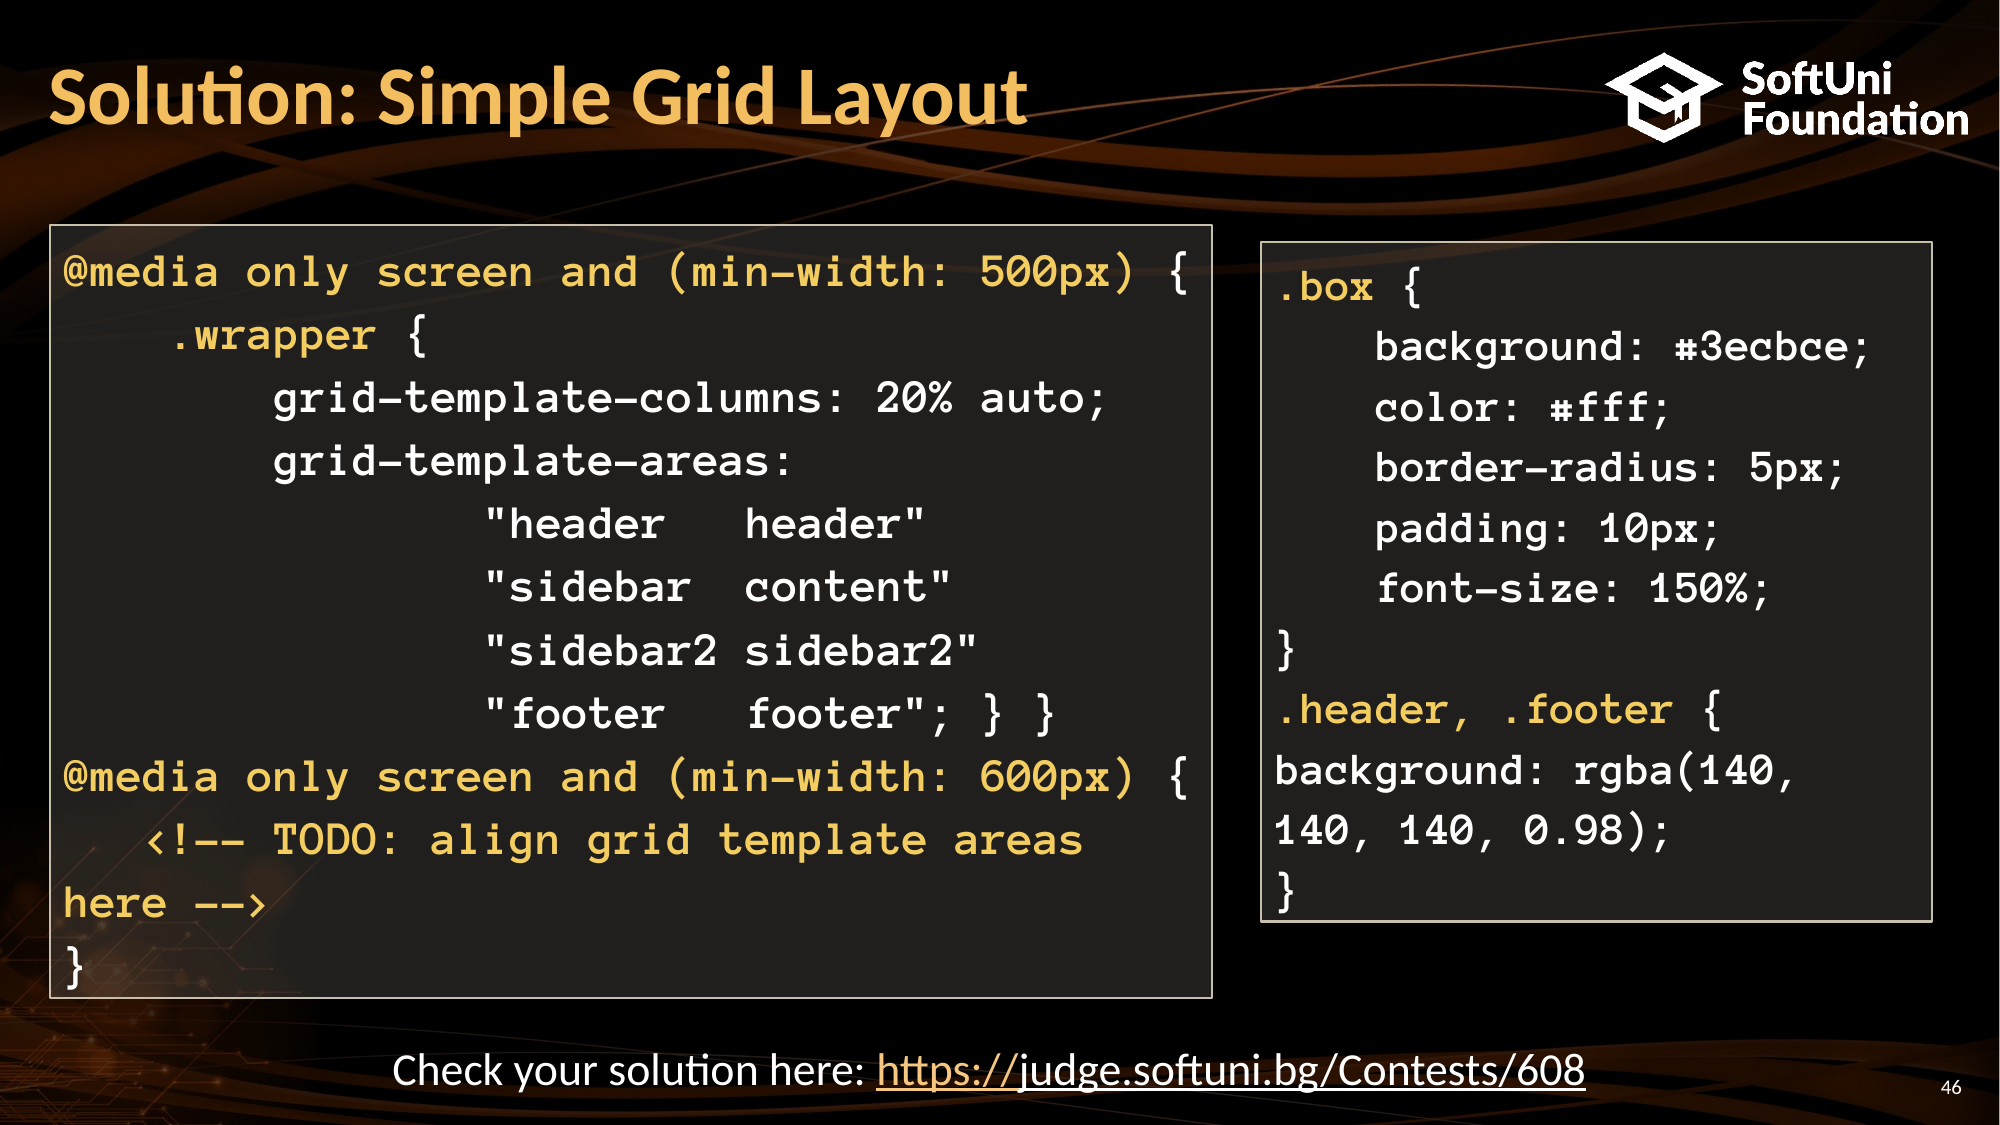

# Solution: Simple Grid Layout
@media only screen and (min-width: 500px) {
    .wrapper {
        grid-template-columns: 20% auto;
        grid-template-areas:
                "header   header"
                "sidebar  content"
                "sidebar2 sidebar2"
                "footer   footer"; } }
@media only screen and (min-width: 600px) {
   <!-- TODO: align grid template areas here -->
}
.box {
    background: #3ecbce;
    color: #fff;
    border-radius: 5px;
    padding: 10px;
    font-size: 150%;
}
.header, .footer {
background: rgba(140, 140, 140, 0.98);
}
Check your solution here: https://judge.softuni.bg/Contests/608
46